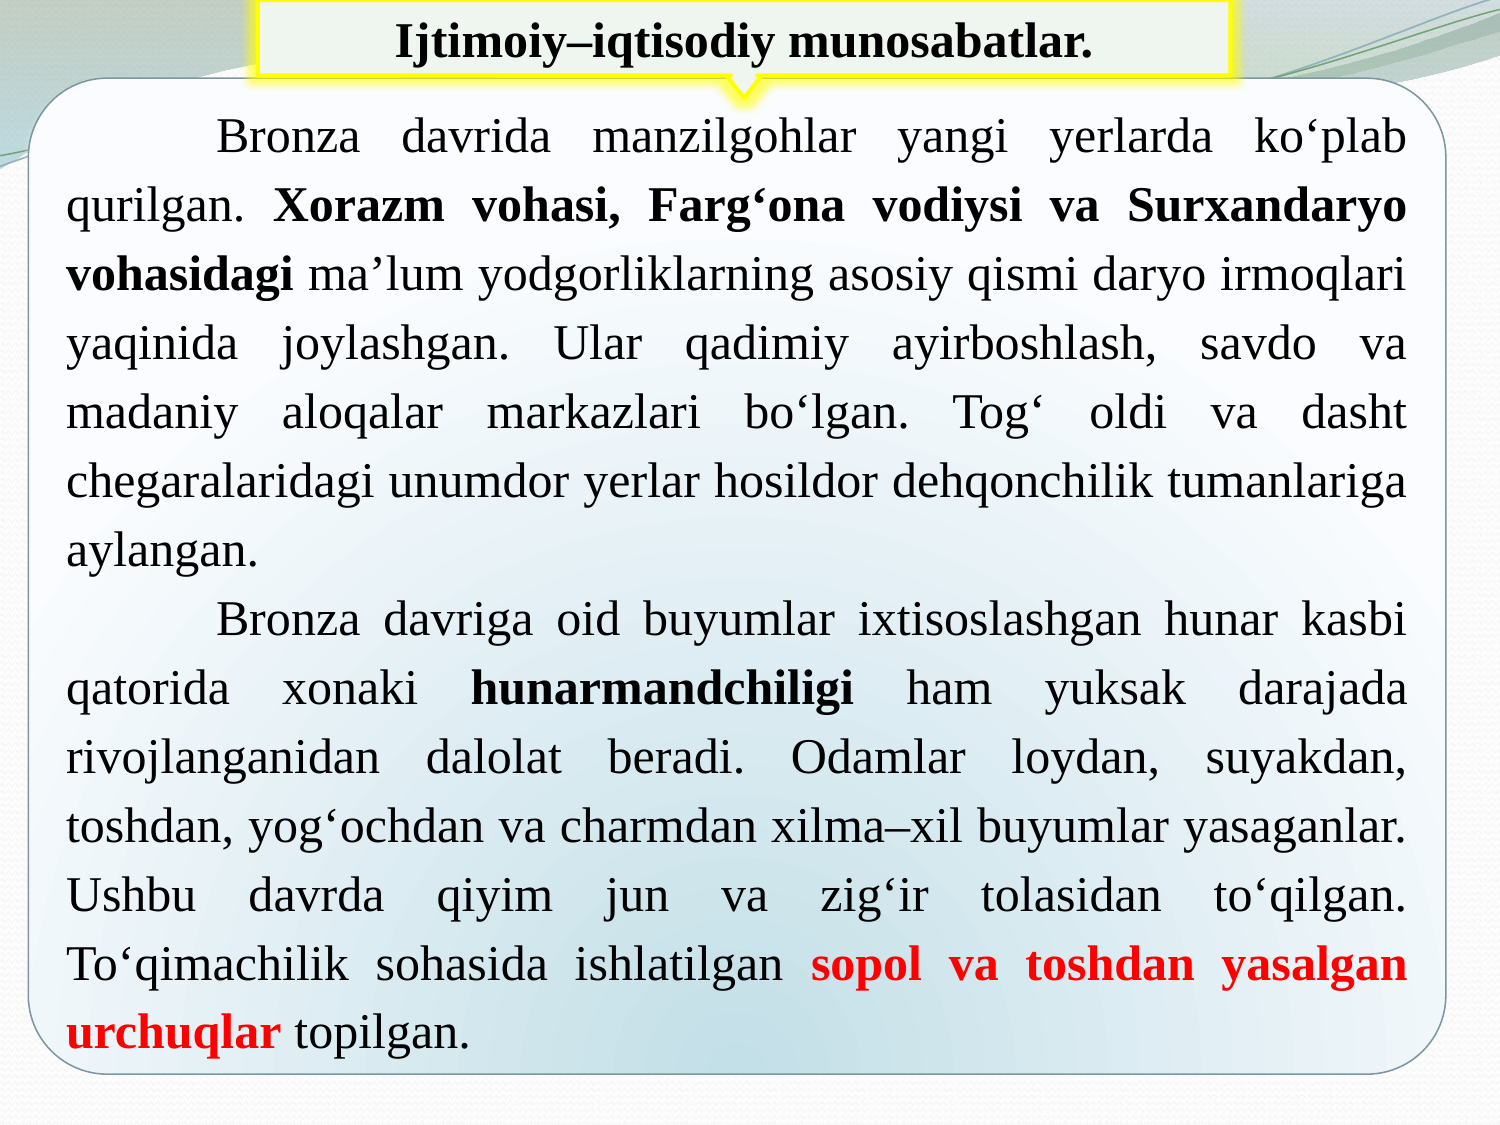

Ijtimoiy–iqtisodiy munosabatlar.
	Bronza davrida manzilgohlar yangi yerlarda ko‘plab qurilgan. Xorazm vohasi, Farg‘ona vodiysi va Surxandaryo vohasidagi ma’lum yodgorliklarning asosiy qismi daryo irmoqlari yaqinida joylashgan. Ular qadimiy ayirboshlash, savdo va madaniy aloqalar markazlari bo‘lgan. Tog‘ oldi va dasht chegaralaridagi unumdor yerlar hosildor dehqonchilik tumanlariga aylangan.
	Bronza davriga oid buyumlar ixtisoslashgan hunar kasbi qatorida xonaki hunarmandchiligi ham yuksak darajada rivojlanganidan dalolat beradi. Odamlar loydan, suyakdan, toshdan, yog‘ochdan va charmdan xilma–xil buyumlar yasaganlar. Ushbu davrda qiyim jun va zig‘ir tolasidan to‘qilgan. To‘qimachilik sohasida ishlatilgan sopol va toshdan yasalgan urchuqlar topilgan.